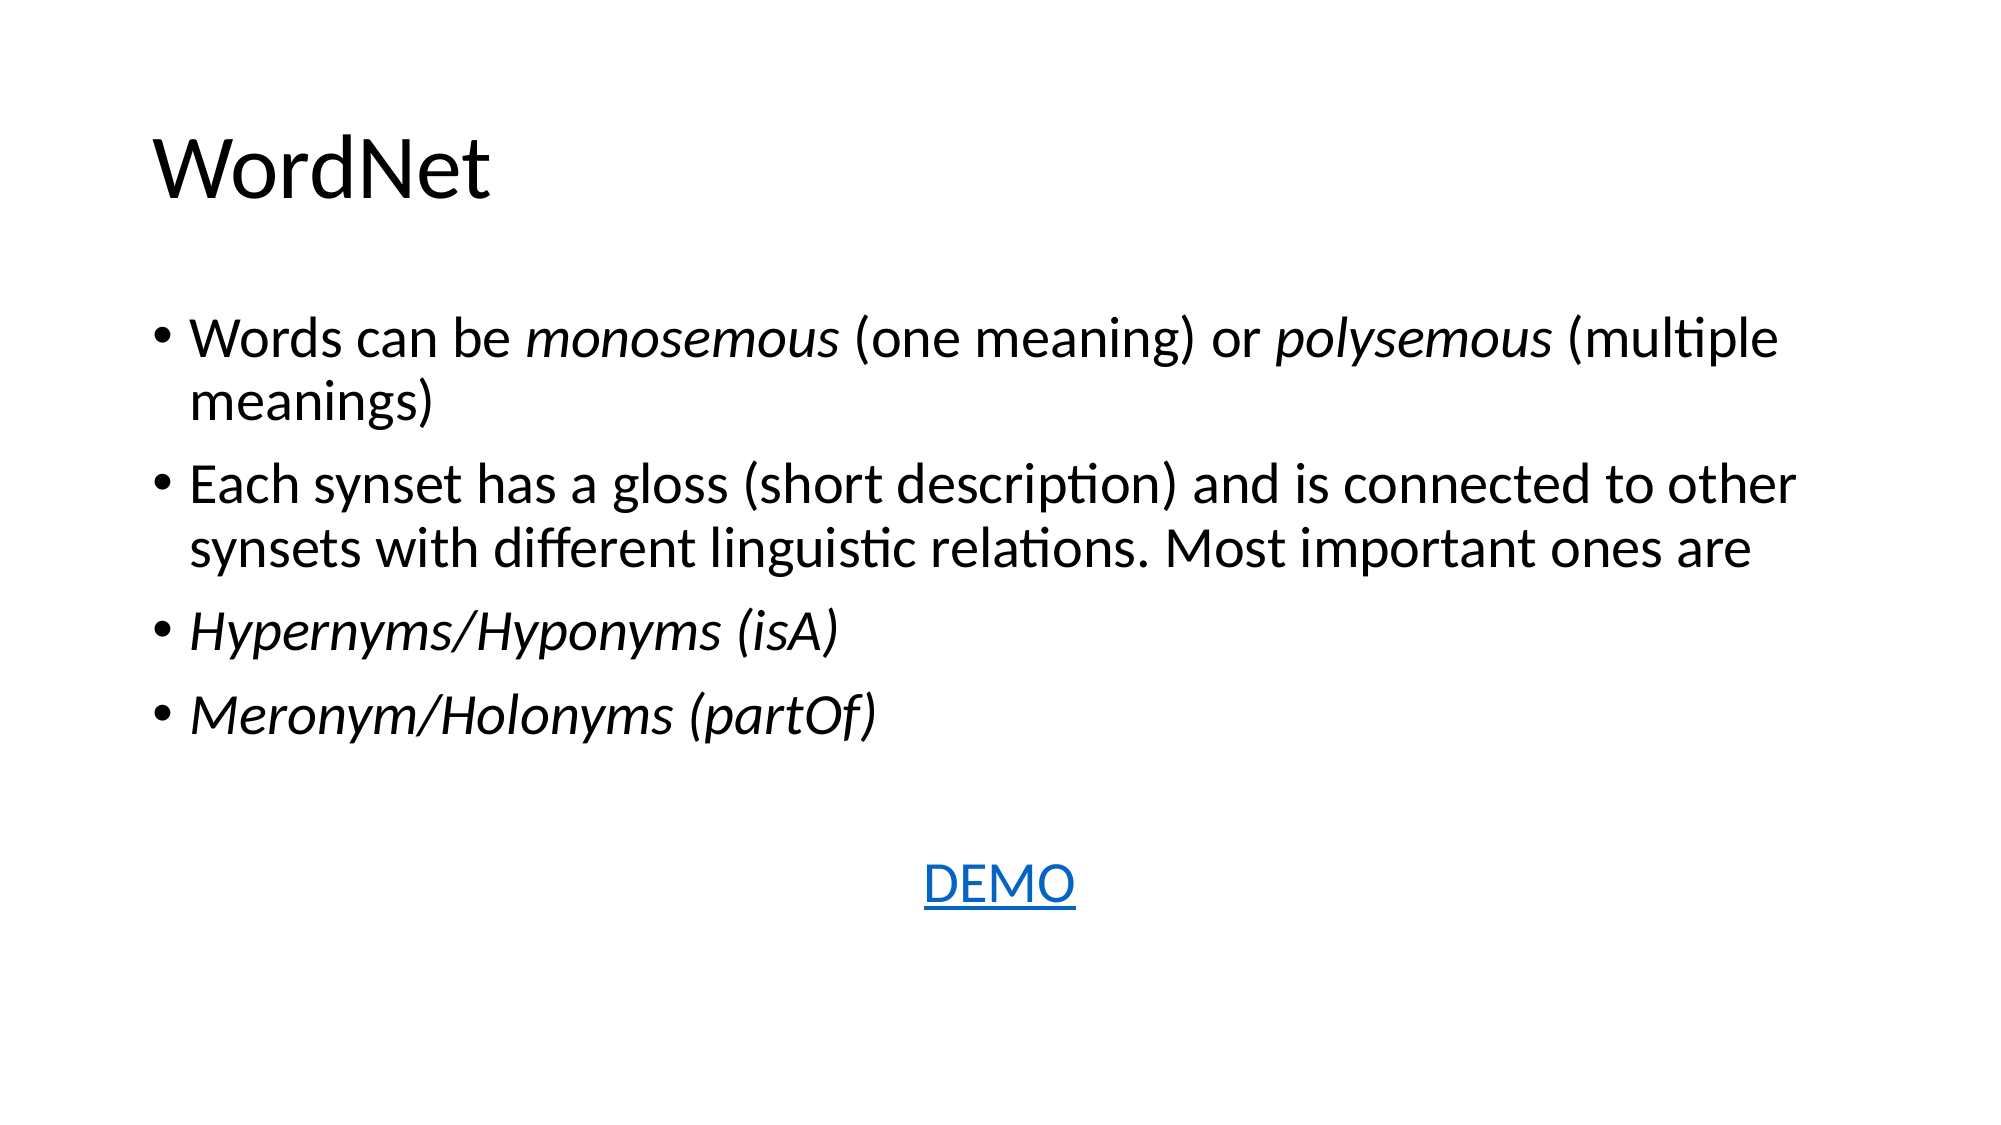

# WordNet
Words can be monosemous (one meaning) or polysemous (multiple meanings)
Each synset has a gloss (short description) and is connected to other synsets with different linguistic relations. Most important ones are
Hypernyms/Hyponyms (isA)
Meronym/Holonyms (partOf)

DEMO